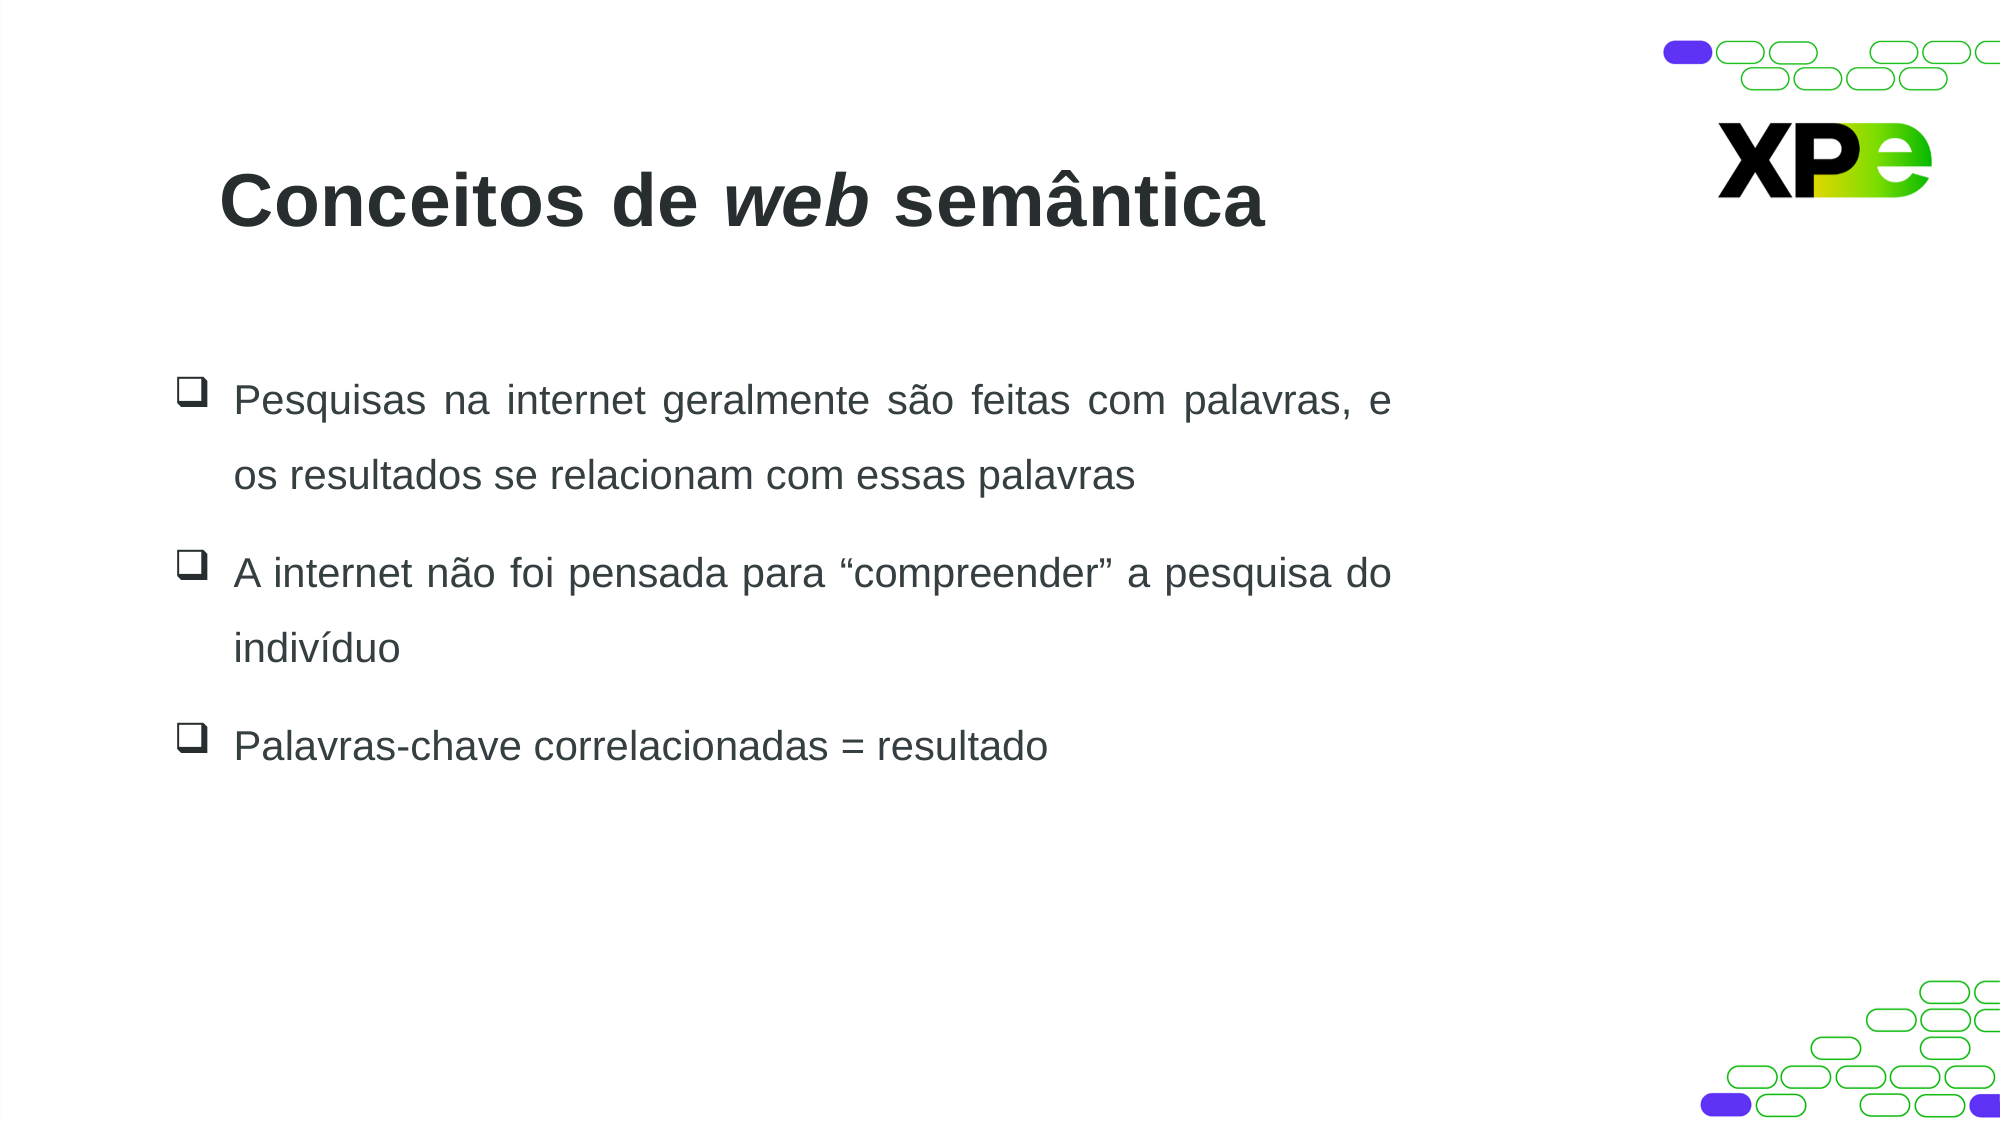

# Conceitos de web semântica
Pesquisas na internet geralmente são feitas com palavras, e
os resultados se relacionam com essas palavras

A internet não foi pensada para “compreender” a pesquisa do
indivíduo

Palavras-chave correlacionadas = resultado